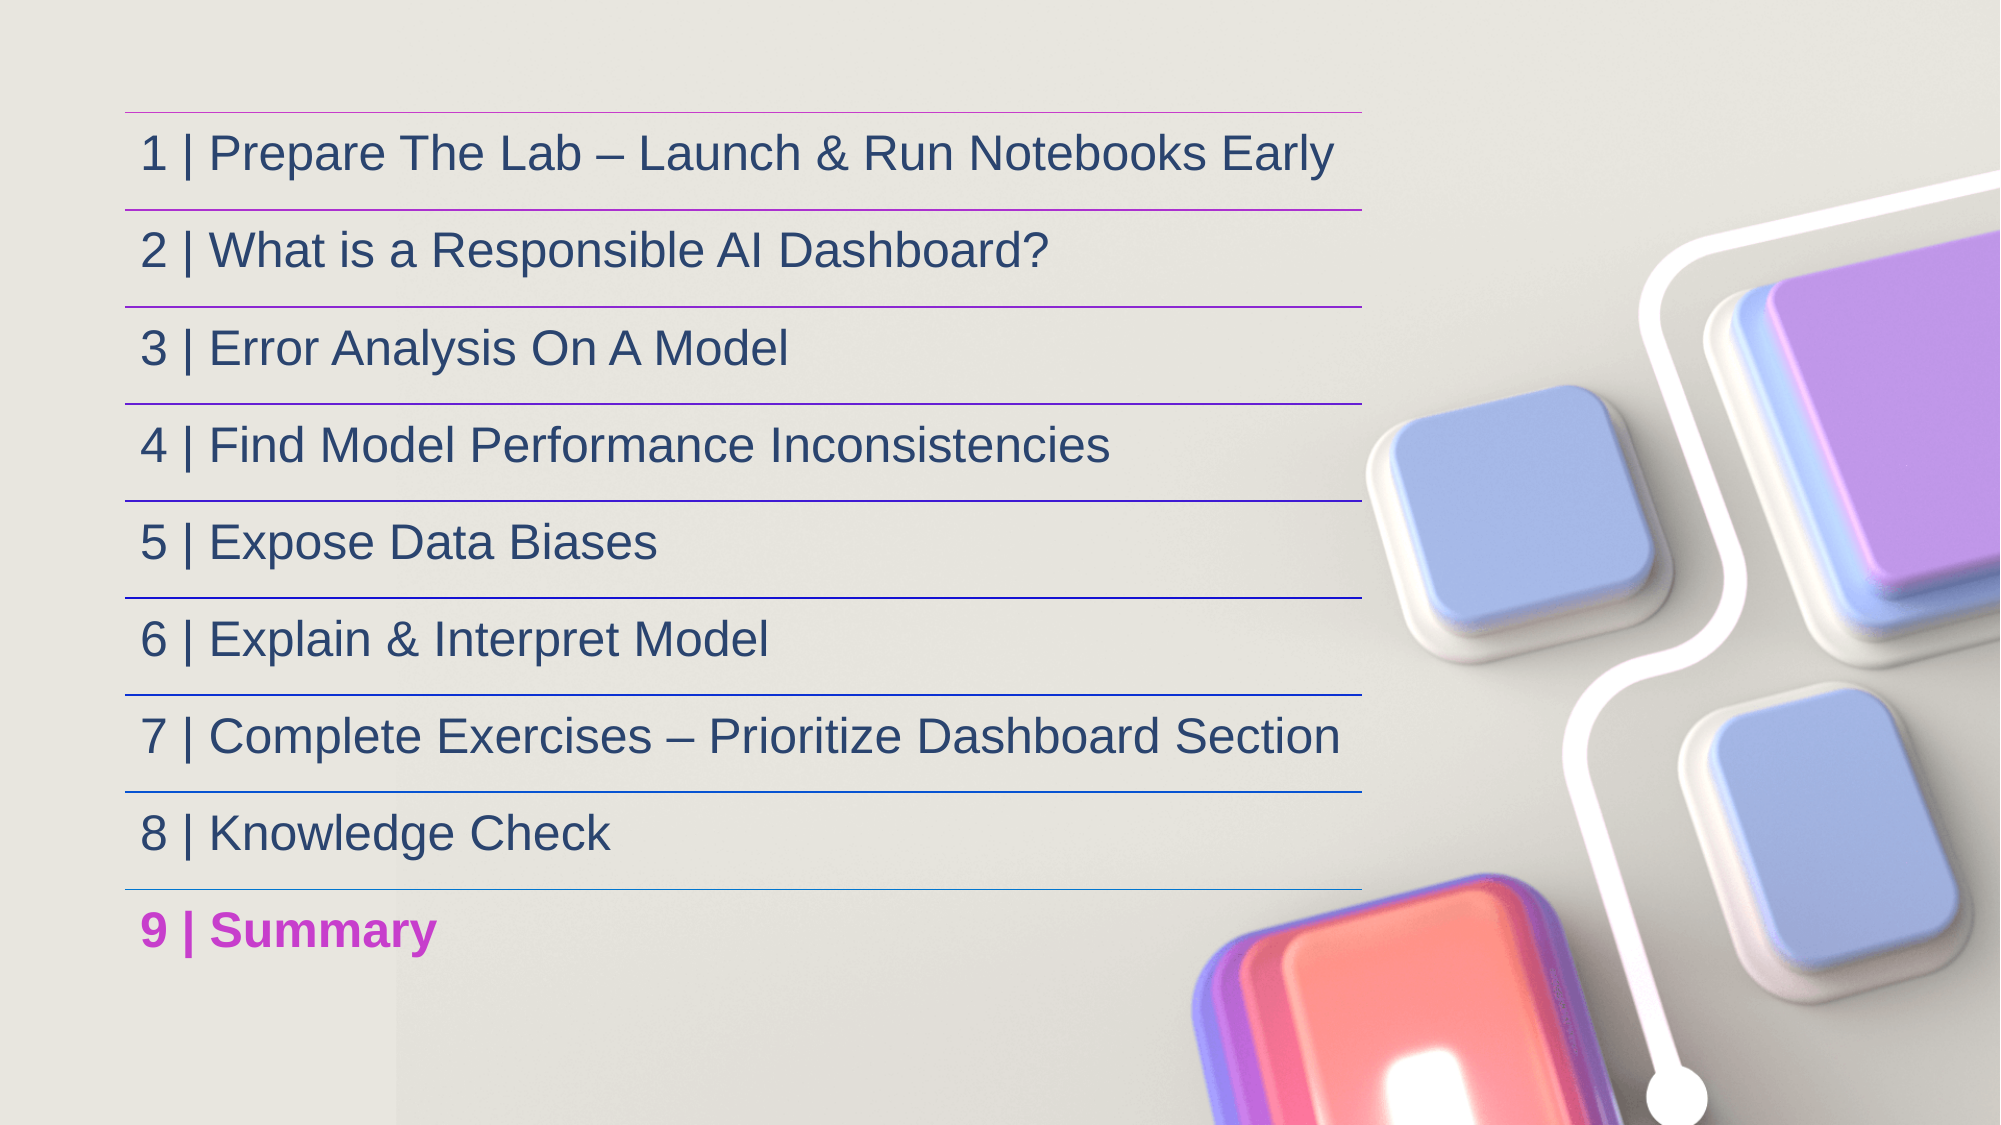

1 | Prepare The Lab – Launch & Run Notebooks Early

2 | What is a Responsible AI Dashboard?

3 | Error Analysis On A Model

4 | Find Model Performance Inconsistencies

5 | Expose Data Biases

6 | Explain & Interpret Model

7 | Complete Exercises – Prioritize Dashboard Section

8 | Knowledge Check

9 | Summary